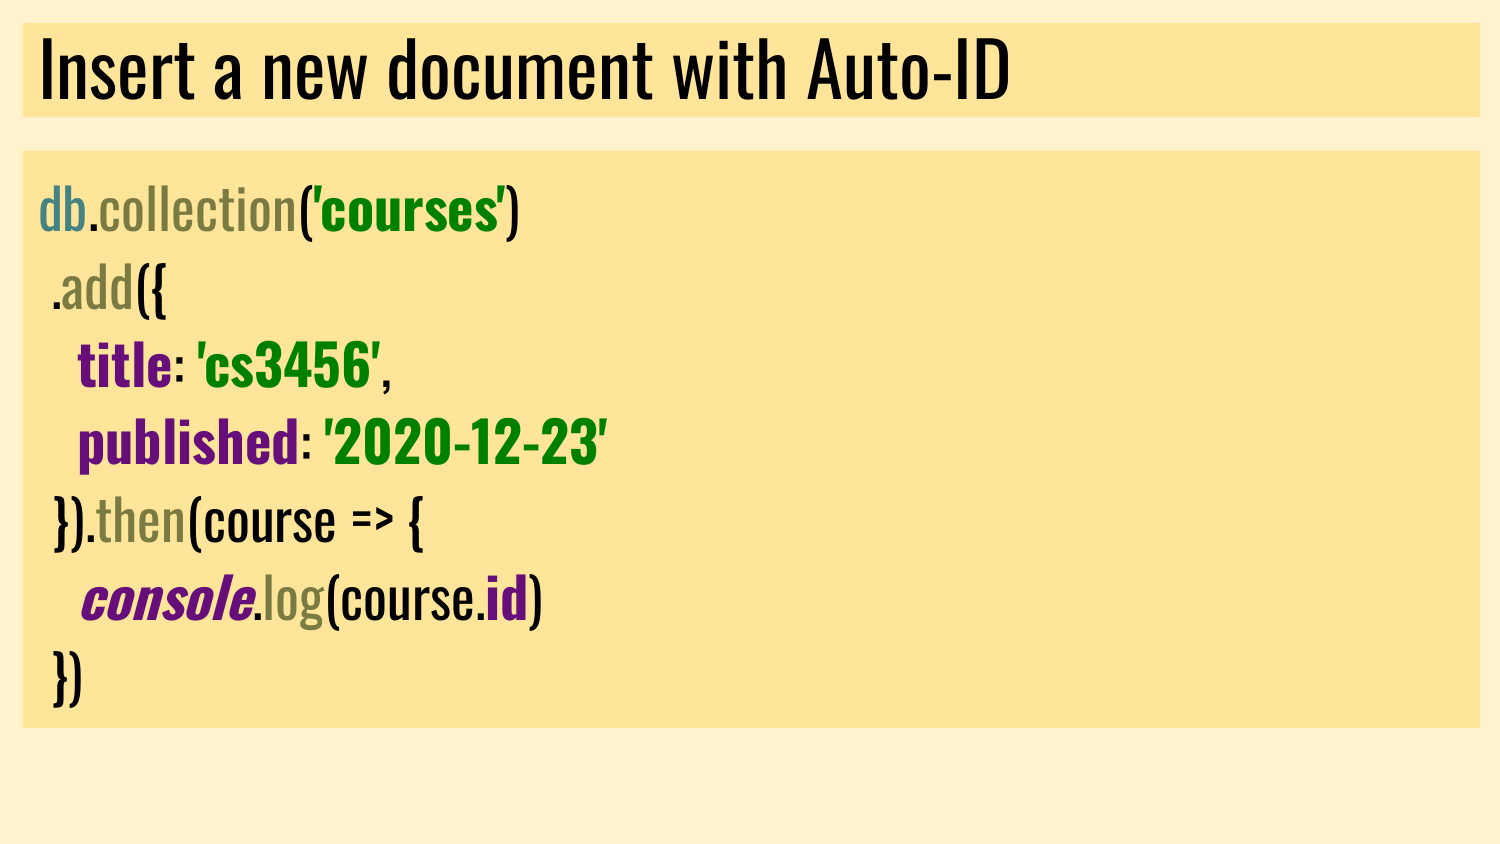

# Insert a new document with Auto-ID
db.collection('courses')
 .add({
   title: 'cs3456',
   published: '2020-12-23'
 }).then(course => {
   console.log(course.id)
 })